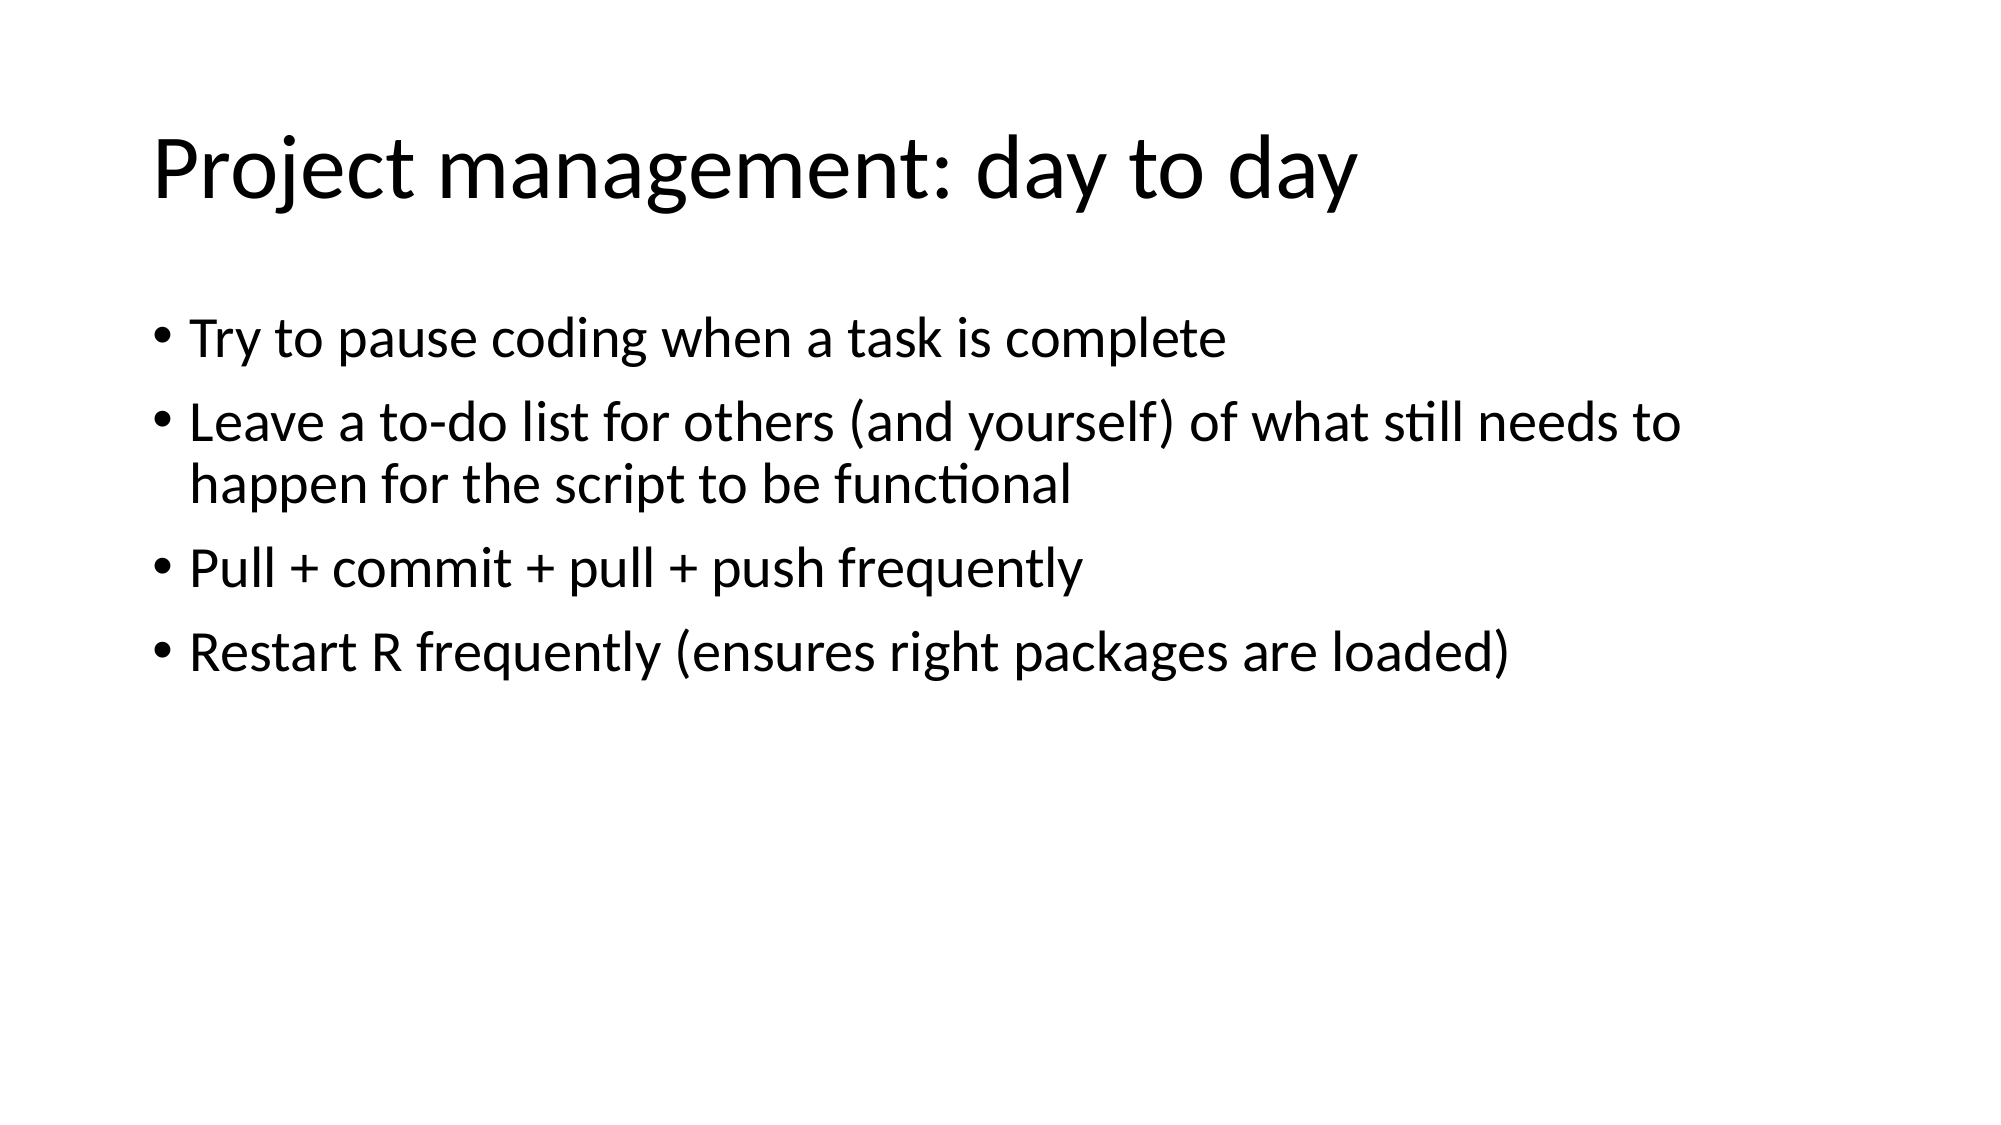

# Project management: day to day
Try to pause coding when a task is complete
Leave a to-do list for others (and yourself) of what still needs to happen for the script to be functional
Pull + commit + pull + push frequently
Restart R frequently (ensures right packages are loaded)